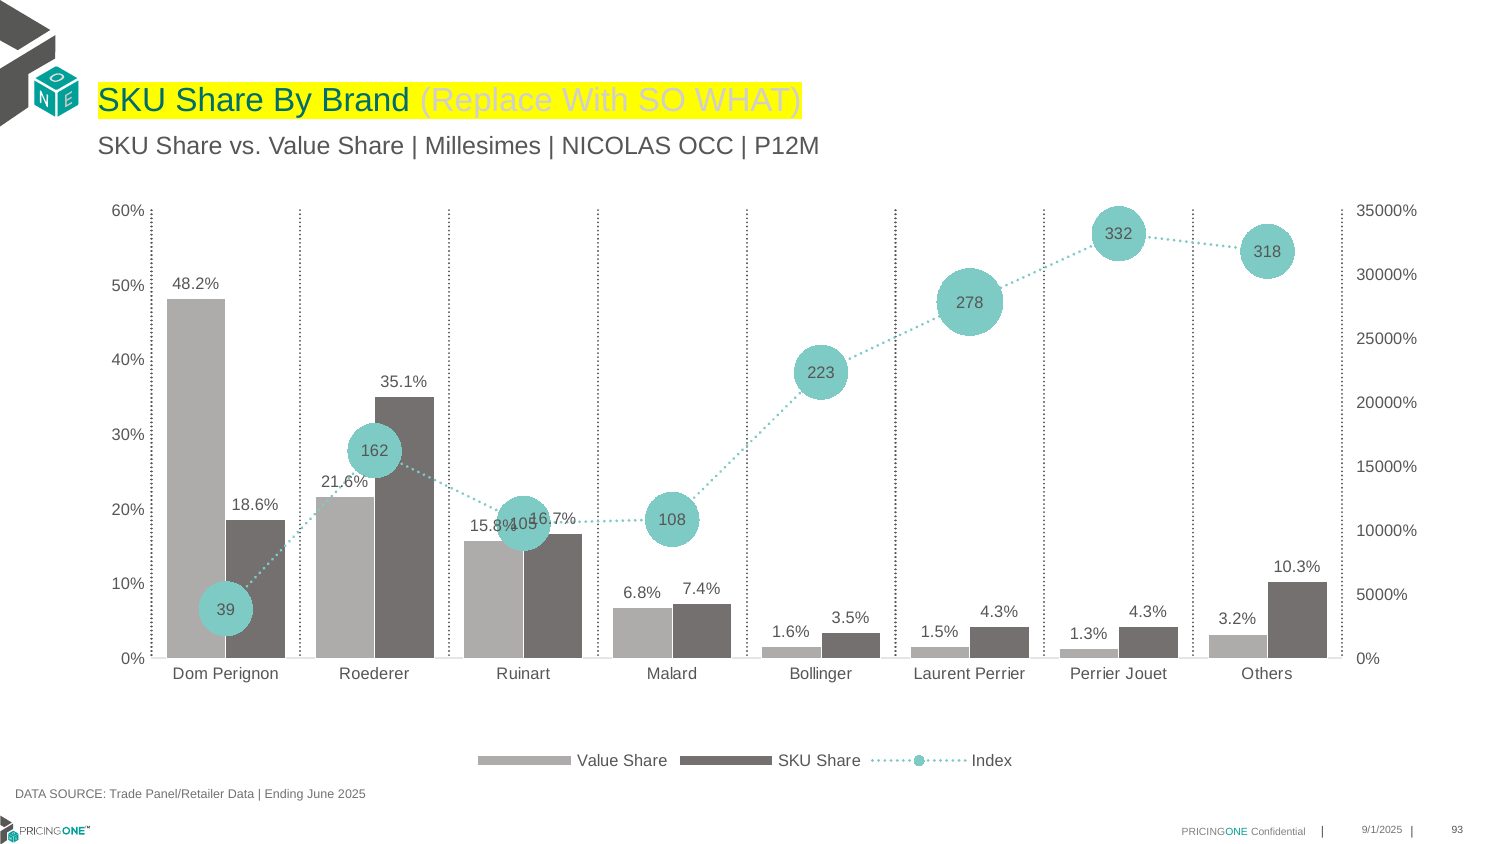

# SKU Share By Brand (Replace With SO WHAT)
SKU Share vs. Value Share | Millesimes | NICOLAS OCC | P12M

### Chart

| Category | Value Share | SKU Share | Index |
|---|---|---|---|
| Dom Perignon | 0.4816634338233961 | 0.18604651162790695 | 38.62583259665123 |
| Roederer | 0.21626815075322225 | 0.35077519379844957 | 162.19456844512888 |
| Ruinart | 0.15809509997643348 | 0.16666666666666666 | 105.42177884799145 |
| Malard | 0.06788970868154379 | 0.07364341085271317 | 108.47507270676147 |
| Bollinger | 0.01560828816416801 | 0.03488372093023255 | 223.49485454987436 |
| Laurent Perrier | 0.015318238674473832 | 0.042635658914728675 | 278.33264529150034 |
| Perrier Jouet | 0.01285281801207331 | 0.04263565891472868 | 331.7222641344398 |
| Others | 0.03230426191468919 | 0.10271317829457363 | 317.95550248392624 |
DATA SOURCE: Trade Panel/Retailer Data | Ending June 2025

9/1/2025
93